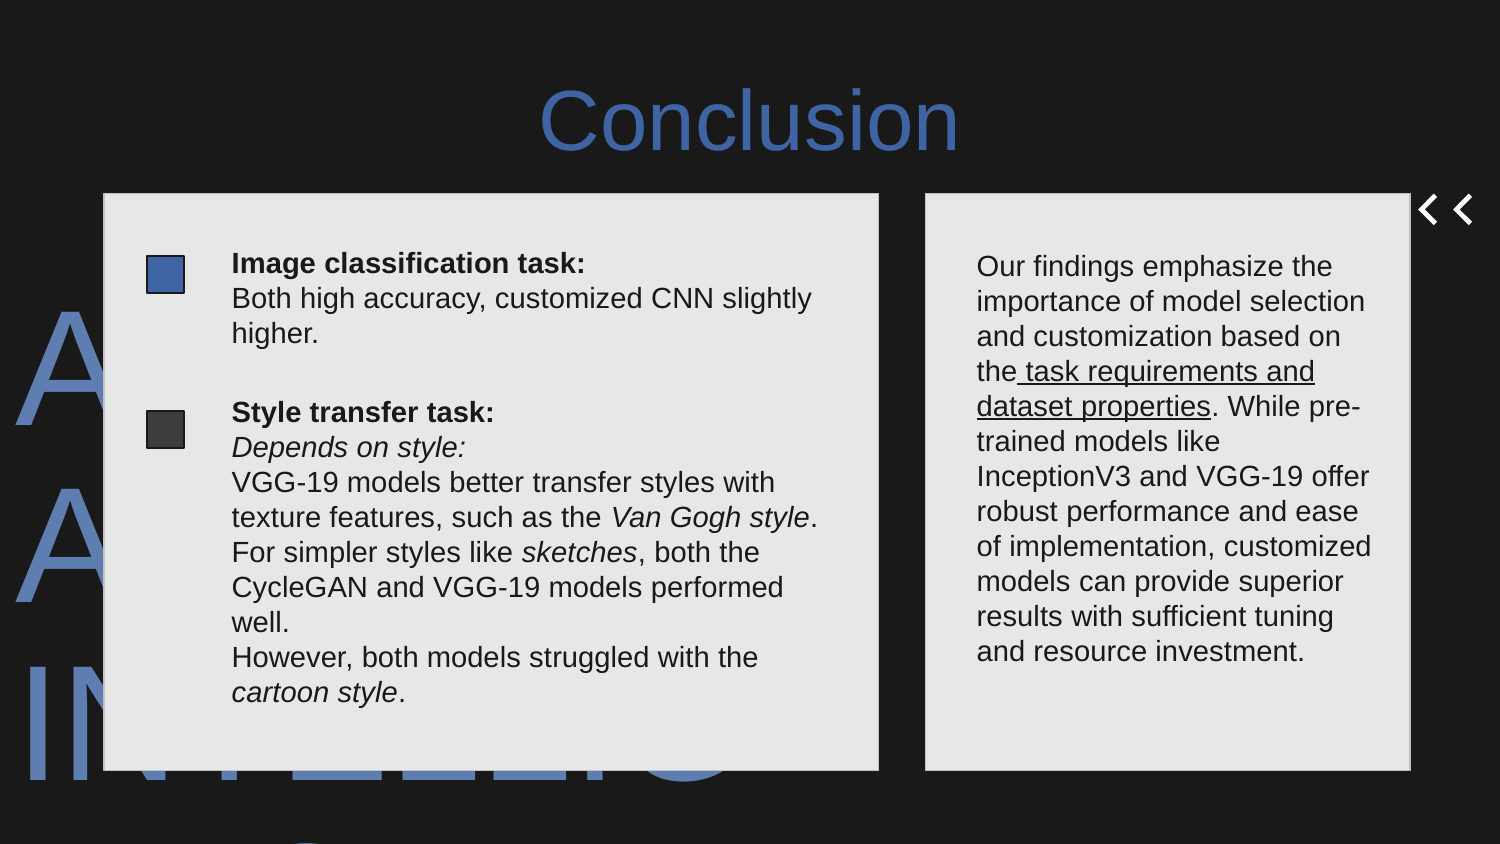

# Conclusion

Image classification task:
Both high accuracy, customized CNN slightly higher.
Our findings emphasize the importance of model selection and customization based on the task requirements and dataset properties. While pre-trained models like InceptionV3 and VGG-19 offer robust performance and ease of implementation, customized models can provide superior results with sufficient tuning and resource investment.

Style transfer task:
Depends on style:
VGG-19 models better transfer styles with texture features, such as the Van Gogh style.
For simpler styles like sketches, both the CycleGAN and VGG-19 models performed well.
However, both models struggled with the cartoon style.